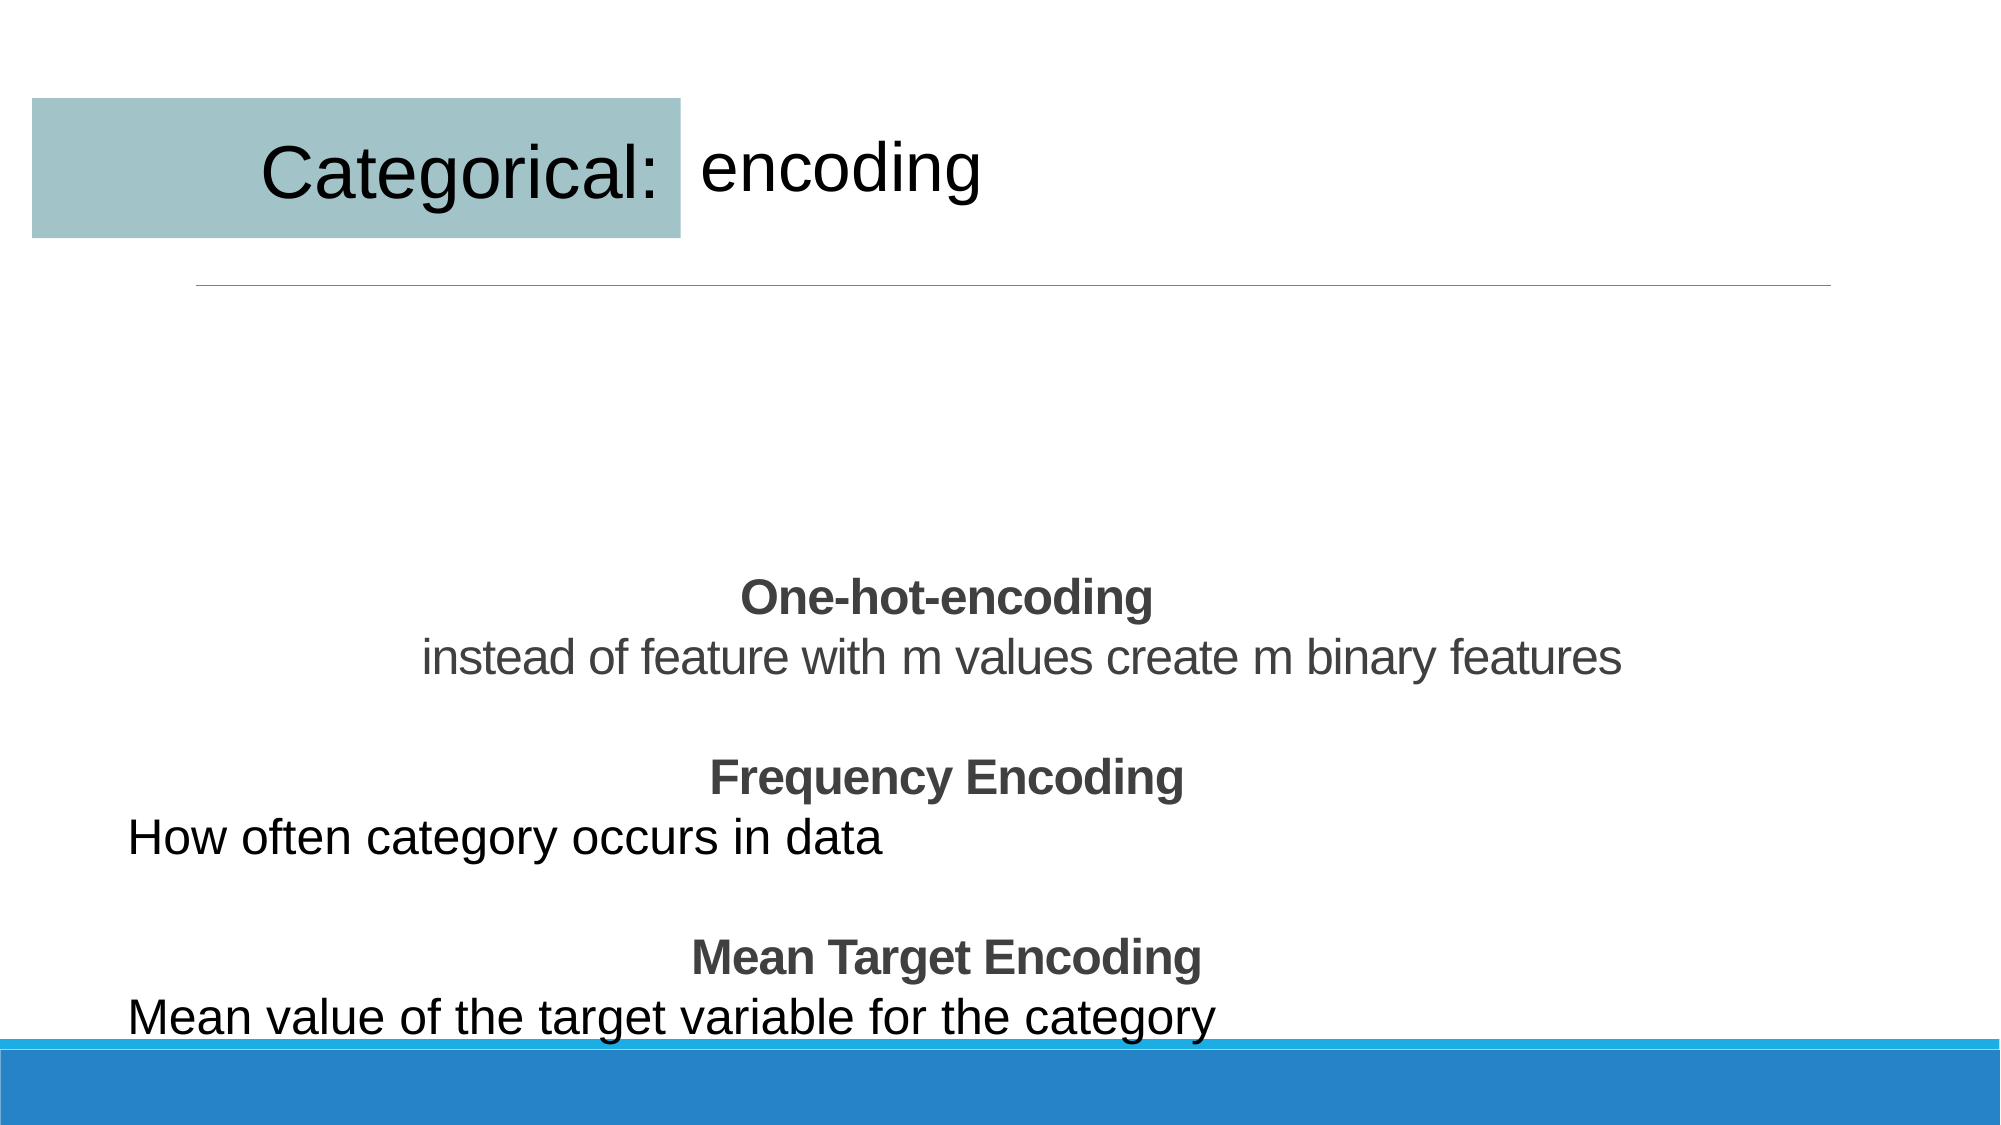

Categorical:
encoding
# One-hot-encoding instead of feature with m values create m binary features
Frequency Encoding
How often category occurs in data
Mean Target Encoding
Mean value of the target variable for the category